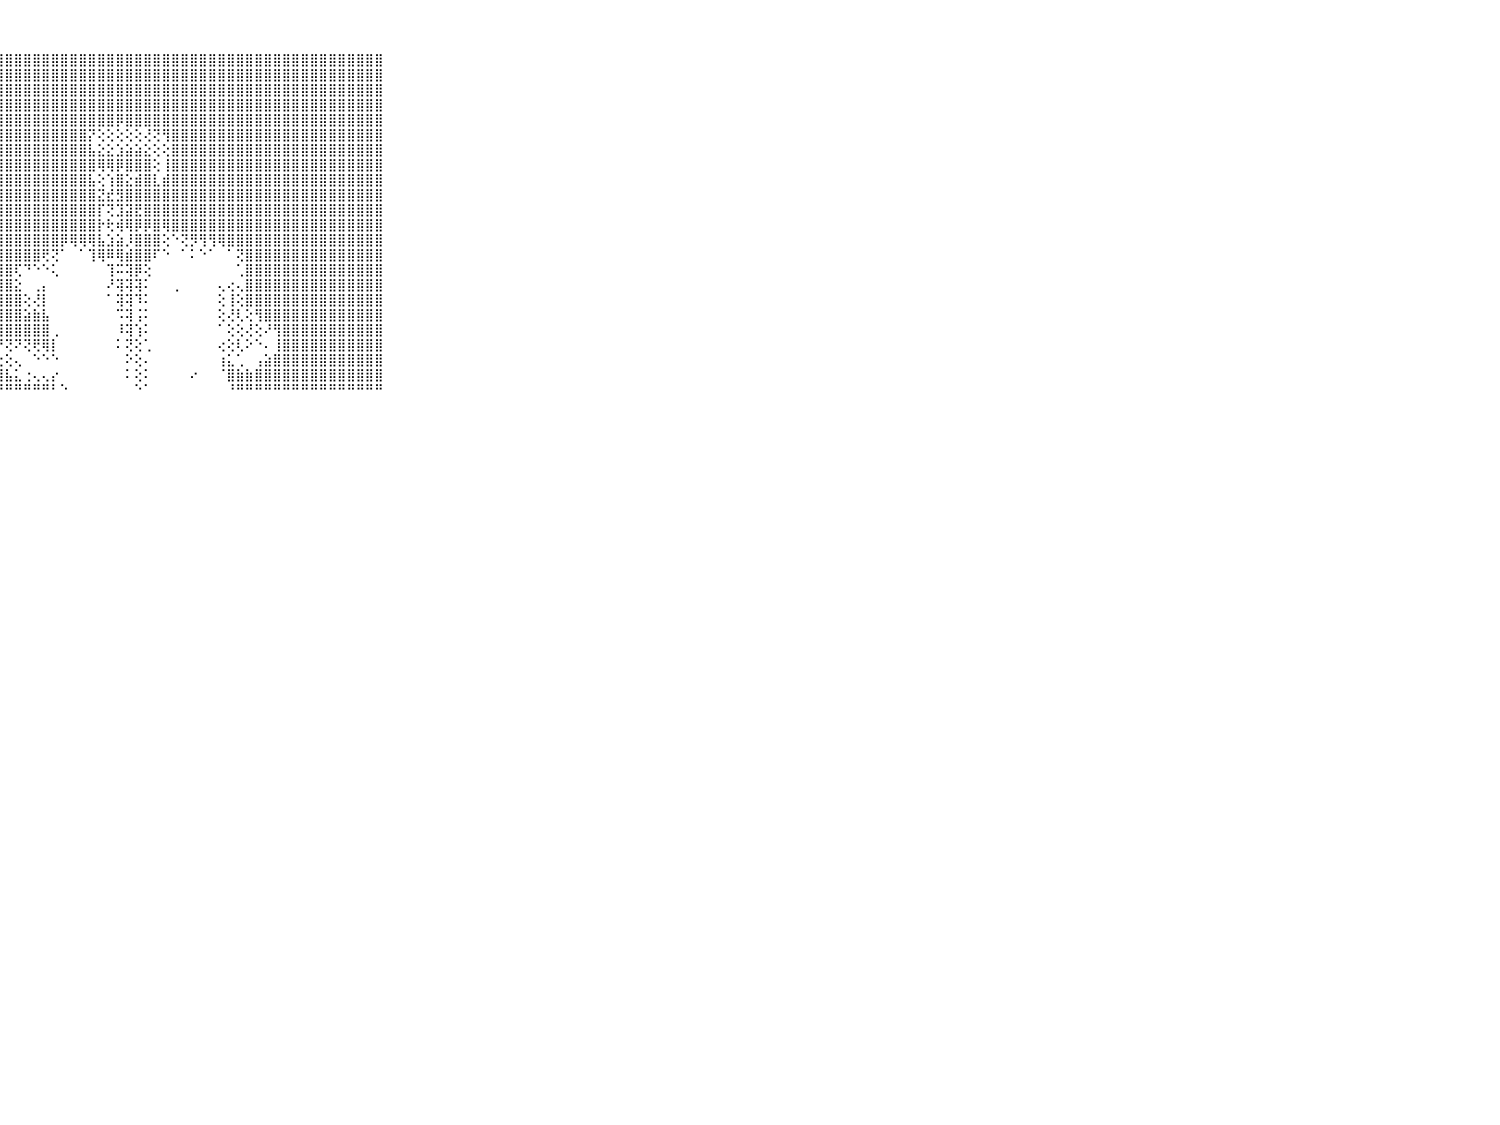

⠀⠀⠀⠀⠀⠀⠀⠀⠀⠀⠀⣿⣿⣿⣿⣿⣿⣿⣿⣿⣿⣿⣿⣿⣿⣿⣿⣿⣿⣿⣿⣿⣿⣿⣿⣿⣿⣿⣿⣿⣿⣿⣿⣿⣿⣿⣿⣿⣿⣿⣿⣿⣿⣿⣿⣿⣿⣿⣿⣿⣿⣿⣿⣿⣿⣿⣿⣿⣿⠀⠀⠀⠀⠀⠀⠀⠀⠀⠀⠀⠀
⠀⠀⠀⠀⠀⠀⠀⠀⠀⠀⠀⣿⣿⣿⣿⣿⣿⣿⣿⣿⣿⣿⣿⣿⣿⣿⣿⣿⣿⣿⣿⣿⣿⣿⣿⣿⣿⣿⣿⣿⣿⣿⣿⣿⣿⣿⣿⣿⣿⣿⣿⣿⣿⣿⣿⣿⣿⣿⣿⣿⣿⣿⣿⣿⣿⣿⣿⣿⣿⠀⠀⠀⠀⠀⠀⠀⠀⠀⠀⠀⠀
⠀⠀⠀⠀⠀⠀⠀⠀⠀⠀⠀⣿⣿⣿⣿⣿⣿⣿⣿⣿⣿⣿⣿⣿⣿⣿⣿⣿⣿⣿⣿⣿⣿⣿⣿⣿⣿⣿⣿⣿⣿⣿⣿⣿⣿⣿⣿⣿⣿⣿⣿⣿⣿⣿⣿⣿⣿⣿⣿⣿⣿⣿⣿⣿⣿⣿⣿⣿⣿⠀⠀⠀⠀⠀⠀⠀⠀⠀⠀⠀⠀
⠀⠀⠀⠀⠀⠀⠀⠀⠀⠀⠀⣿⣿⣿⣿⣿⣿⣿⣿⣿⣿⣿⣿⣿⣿⣿⣿⣿⣿⣿⣿⣿⣿⣿⣿⣿⣿⣿⣿⣿⣿⣿⣿⣿⣿⣿⣿⣿⣿⣿⣿⣿⣿⣿⣿⣿⣿⣿⣿⣿⣿⣿⣿⣿⣿⣿⣿⣿⣿⠀⠀⠀⠀⠀⠀⠀⠀⠀⠀⠀⠀
⠀⠀⠀⠀⠀⠀⠀⠀⠀⠀⠀⣿⣿⣿⣿⣿⣿⣿⣿⣿⣿⣿⣿⣿⣿⣿⣿⣿⣿⣿⣿⣿⣿⣿⣿⣿⣿⣿⣿⣿⡿⣿⣿⣿⣿⣿⣿⣿⣿⣿⣿⣿⣿⣿⣿⣿⣿⣿⣿⣿⣿⣿⣿⣿⣿⣿⣿⣿⣿⠀⠀⠀⠀⠀⠀⠀⠀⠀⠀⠀⠀
⠀⠀⠀⠀⠀⠀⠀⠀⠀⠀⠀⣿⣿⣿⣿⣿⣿⣿⣿⣿⣿⣿⣿⣿⣿⣿⣿⣿⣿⣿⣿⣿⣿⣿⣿⣿⣿⡝⢕⢕⢕⢕⢕⢜⢝⢻⣿⣿⣿⣿⣿⣿⣿⣿⣿⣿⣿⣿⣿⣿⣿⣿⣿⣿⣿⣿⣿⣿⣿⠀⠀⠀⠀⠀⠀⠀⠀⠀⠀⠀⠀
⠀⠀⠀⠀⠀⠀⠀⠀⠀⠀⠀⣿⣿⣿⣿⣿⣿⣿⣿⣿⣿⣿⣿⣿⣿⣿⣿⣿⣿⣿⣿⣿⣿⣿⣿⣿⣿⣧⣕⣕⣱⣵⣵⣕⢕⢕⣿⣿⣿⣿⣿⣿⣿⣿⣿⣿⣿⣿⣿⣿⣿⣿⣿⣿⣿⣿⣿⣿⣿⠀⠀⠀⠀⠀⠀⠀⠀⠀⠀⠀⠀
⠀⠀⠀⠀⠀⠀⠀⠀⠀⠀⠀⣿⣿⣿⣿⣿⣿⣿⣿⣿⣿⣿⣿⣿⣿⣿⣿⣿⣿⣿⣿⣿⣿⣿⣿⣿⣿⣿⢿⢿⡿⣿⣿⣿⢕⢸⣿⣿⣿⣿⣿⣿⣿⣿⣿⣿⣿⣿⣿⣿⣿⣿⣿⣿⣿⣿⣿⣿⣿⠀⠀⠀⠀⠀⠀⠀⠀⠀⠀⠀⠀
⠀⠀⠀⠀⠀⠀⠀⠀⠀⠀⠀⣿⣿⣿⣿⣿⣿⣿⣿⣿⣿⣿⣿⣿⣿⣿⣿⣿⣿⣿⣿⣿⣿⣿⣿⣿⣿⣧⢕⢱⣿⣕⣾⣿⣇⣾⣿⣿⣿⣿⣿⣿⣿⣿⣿⣿⣿⣿⣿⣿⣿⣿⣿⣿⣿⣿⣿⣿⣿⠀⠀⠀⠀⠀⠀⠀⠀⠀⠀⠀⠀
⠀⠀⠀⠀⠀⠀⠀⠀⠀⠀⠀⣿⣿⣿⣿⣿⣿⣿⣿⣿⣿⣿⣿⣿⣿⣿⣿⣿⣿⣿⣿⣿⣿⣿⣿⣿⣿⣿⣝⣞⣻⣿⣿⣿⣿⣿⣿⣿⣿⣿⣿⣿⣿⣿⣿⣿⣿⣿⣿⣿⣿⣿⣿⣿⣿⣿⣿⣿⣿⠀⠀⠀⠀⠀⠀⠀⠀⠀⠀⠀⠀
⠀⠀⠀⠀⠀⠀⠀⠀⠀⠀⠀⣿⣿⣿⣿⣿⣿⣿⣿⣿⣿⣿⣿⣿⣿⣿⣿⣿⣿⣿⣿⣿⣿⣿⣿⣿⣿⣿⡏⢝⣹⣽⣟⣿⣿⣿⣿⣿⣿⣿⣿⣿⣿⣿⣿⣿⣿⣿⣿⣿⣿⣿⣿⣿⣿⣿⣿⣿⣿⠀⠀⠀⠀⠀⠀⠀⠀⠀⠀⠀⠀
⠀⠀⠀⠀⠀⠀⠀⠀⠀⠀⠀⣿⣿⣿⣿⣿⣿⣿⣿⣿⣿⣿⣿⣿⣿⣿⣿⣿⣿⣿⣿⣿⣿⣿⣿⣿⣿⣿⡗⢗⢾⢿⡿⡿⣿⢿⣿⣿⣿⣿⣿⣿⣿⣿⣿⣿⣿⣿⣿⣿⣿⣿⣿⣿⣿⣿⣿⣿⣿⠀⠀⠀⠀⠀⠀⠀⠀⠀⠀⠀⠀
⠀⠀⠀⠀⠀⠀⠀⠀⠀⠀⠀⣿⣿⣿⣿⣿⣿⣿⣿⣿⣿⣿⣿⣿⣿⣿⣿⣿⣿⣿⣿⣿⣿⣿⡿⢿⢿⢿⣧⣱⣵⡸⣿⣿⣿⢕⠑⢝⡻⢻⢻⢿⣿⣿⣿⣿⣿⣿⣿⣿⣿⣿⣿⣿⣿⣿⣿⣿⣿⠀⠀⠀⠀⠀⠀⠀⠀⠀⠀⠀⠀
⠀⠀⠀⠀⠀⠀⠀⠀⠀⠀⠀⣿⣿⣿⣿⣿⣿⣿⣿⣿⣿⣿⣿⣿⣿⣿⣿⣿⣿⣿⣿⣿⢟⢝⠁⠀⠁⢹⢿⠿⢿⣾⣿⣿⠏⠑⠀⠁⠅⠑⠁⠀⠁⢝⣿⣿⣿⣿⣿⣿⣿⣿⣿⣿⣿⣿⣿⣿⣿⠀⠀⠀⠀⠀⠀⠀⠀⠀⠀⠀⠀
⠀⠀⠀⠀⠀⠀⠀⠀⠀⠀⠀⣿⣿⣿⣿⣿⣿⣿⣿⣿⣿⣿⣿⣿⣿⣿⣿⣿⣿⢏⠙⠑⠑⢅⠀⠀⠀⠀⠀⢹⠭⢽⡿⢕⠀⠀⠀⠀⠀⠀⠀⠀⠀⢁⣿⣿⣿⣿⣿⣿⣿⣿⣿⣿⣿⣿⣿⣿⣿⠀⠀⠀⠀⠀⠀⠀⠀⠀⠀⠀⠀
⠀⠀⠀⠀⠀⠀⠀⠀⠀⠀⠀⣿⣿⣿⣿⣿⣿⣿⣿⣿⣿⣿⣿⣿⣿⣿⣿⣿⣿⣕⠀⢀⡄⠀⠀⠀⠀⠀⠀⠜⢽⢽⢽⠅⠀⠀⢀⠀⠀⠀⠀⢄⢔⢄⣿⣿⣿⣿⣿⣿⣿⣿⣿⣿⣿⣿⣿⣿⣿⠀⠀⠀⠀⠀⠀⠀⠀⠀⠀⠀⠀
⠀⠀⠀⠀⠀⠀⠀⠀⠀⠀⠀⣿⣿⣿⣿⣿⣿⣿⣿⣿⣿⣿⣿⣿⣿⣿⣿⣿⣿⣿⢕⢜⡇⠀⠀⠀⠀⠀⠀⠁⢽⢽⠹⠅⠀⠀⠀⠀⠀⠀⠀⢕⢸⢕⣿⣿⣿⣿⣿⣿⣿⣿⣿⣿⣿⣿⣿⣿⣿⠀⠀⠀⠀⠀⠀⠀⠀⠀⠀⠀⠀
⠀⠀⠀⠀⠀⠀⠀⠀⠀⠀⠀⣿⣿⣿⣿⣿⣿⣿⣿⣿⣿⣿⣿⣿⣿⣿⣿⣿⣿⣿⣵⣷⣧⠀⠀⠀⠀⠀⠀⠀⠩⢽⢨⠅⠀⠀⠀⠀⠀⠀⠀⢕⢜⢇⢕⢻⣿⣿⣿⣿⣿⣿⣿⣿⣿⣿⣿⣿⣿⠀⠀⠀⠀⠀⠀⠀⠀⠀⠀⠀⠀
⠀⠀⠀⠀⠀⠀⠀⠀⠀⠀⠀⣿⣿⣿⣿⣿⣿⣿⣿⣿⣿⣿⣿⣿⣿⣿⣿⣿⣿⣿⣿⣿⣿⢀⠀⠀⠀⠀⠀⠀⠸⢽⢱⠅⠀⠀⠀⠀⠀⠀⠀⠁⢕⢕⢜⢕⠜⢻⣿⣿⣿⣿⣿⣿⣿⣿⣿⣿⣿⠀⠀⠀⠀⠀⠀⠀⠀⠀⠀⠀⠀
⠀⠀⠀⠀⠀⠀⠀⠀⠀⠀⠀⣿⣿⣿⣿⣿⣿⣿⣿⣿⣿⣿⣿⣿⣿⣿⣿⡟⢝⠝⢝⢟⢿⡇⠀⠀⠀⠀⠀⠀⠅⢝⢕⢁⠀⠀⠀⠀⠀⠀⠀⢔⢕⢇⠕⠑⠄⢸⣿⣿⣿⣿⣿⣿⣿⣿⣿⣿⣿⠀⠀⠀⠀⠀⠀⠀⠀⠀⠀⠀⠀
⠀⠀⠀⠀⠀⠀⠀⠀⠀⠀⠀⣿⣿⣿⣿⣿⣿⣿⣿⣿⣿⣿⣿⣿⣿⣿⣿⣕⢕⢄⠀⠑⠑⠑⠀⠀⠀⠀⠀⠀⠀⠕⢕⠄⠀⠀⠀⠀⠀⠀⠀⢰⣅⢁⠀⢠⣵⣿⣿⣿⣿⣿⣿⣿⣿⣿⣿⣿⣿⠀⠀⠀⠀⠀⠀⠀⠀⠀⠀⠀⠀
⠀⠀⠀⠀⠀⠀⠀⠀⠀⠀⠀⣿⣿⣿⣿⣿⣿⣿⣿⣿⣿⣿⣿⣿⣿⣿⣿⣿⣧⣅⢐⢄⢄⡔⠀⠀⠀⠀⠀⠀⠀⠅⢕⠅⠀⠀⠀⠀⠔⠀⠀⠈⣿⣷⣷⣿⣿⣿⣿⣿⣿⣿⣿⣿⣿⣿⣿⣿⣿⠀⠀⠀⠀⠀⠀⠀⠀⠀⠀⠀⠀
⠀⠀⠀⠀⠀⠀⠀⠀⠀⠀⠀⠛⠛⠛⠛⠛⠛⠛⠛⠛⠛⠛⠛⠛⠛⠛⠛⠛⠛⠛⠛⠛⠛⠃⠑⠀⠀⠀⠀⠀⠀⠀⠑⠁⠀⠀⠀⠀⠀⠀⠀⠀⠘⠛⠛⠛⠛⠛⠛⠛⠛⠛⠛⠛⠛⠛⠛⠛⠛⠀⠀⠀⠀⠀⠀⠀⠀⠀⠀⠀⠀